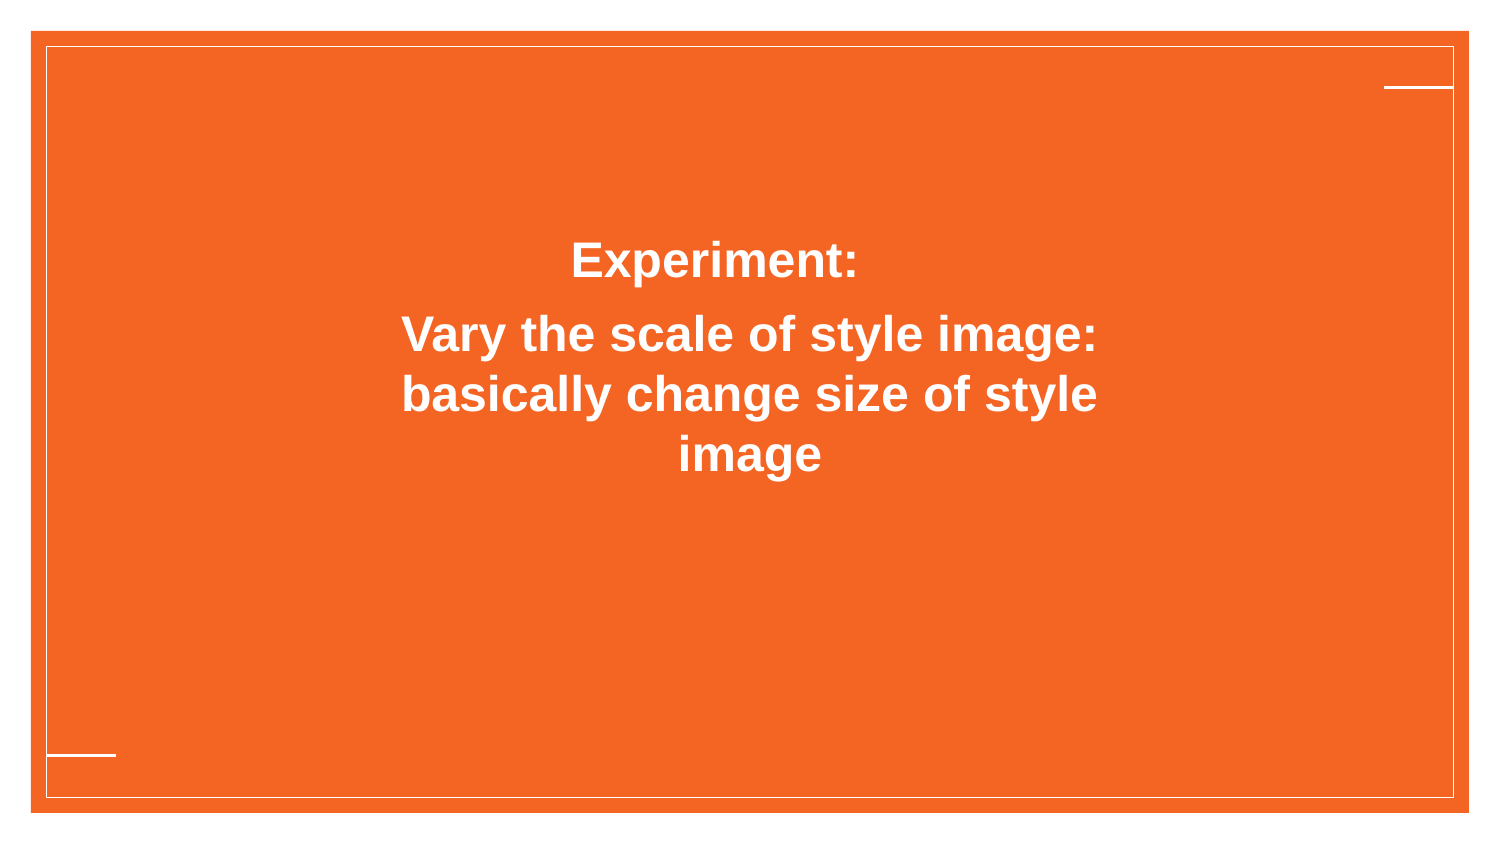

Experiment:
# Vary the scale of style image: basically change size of style image